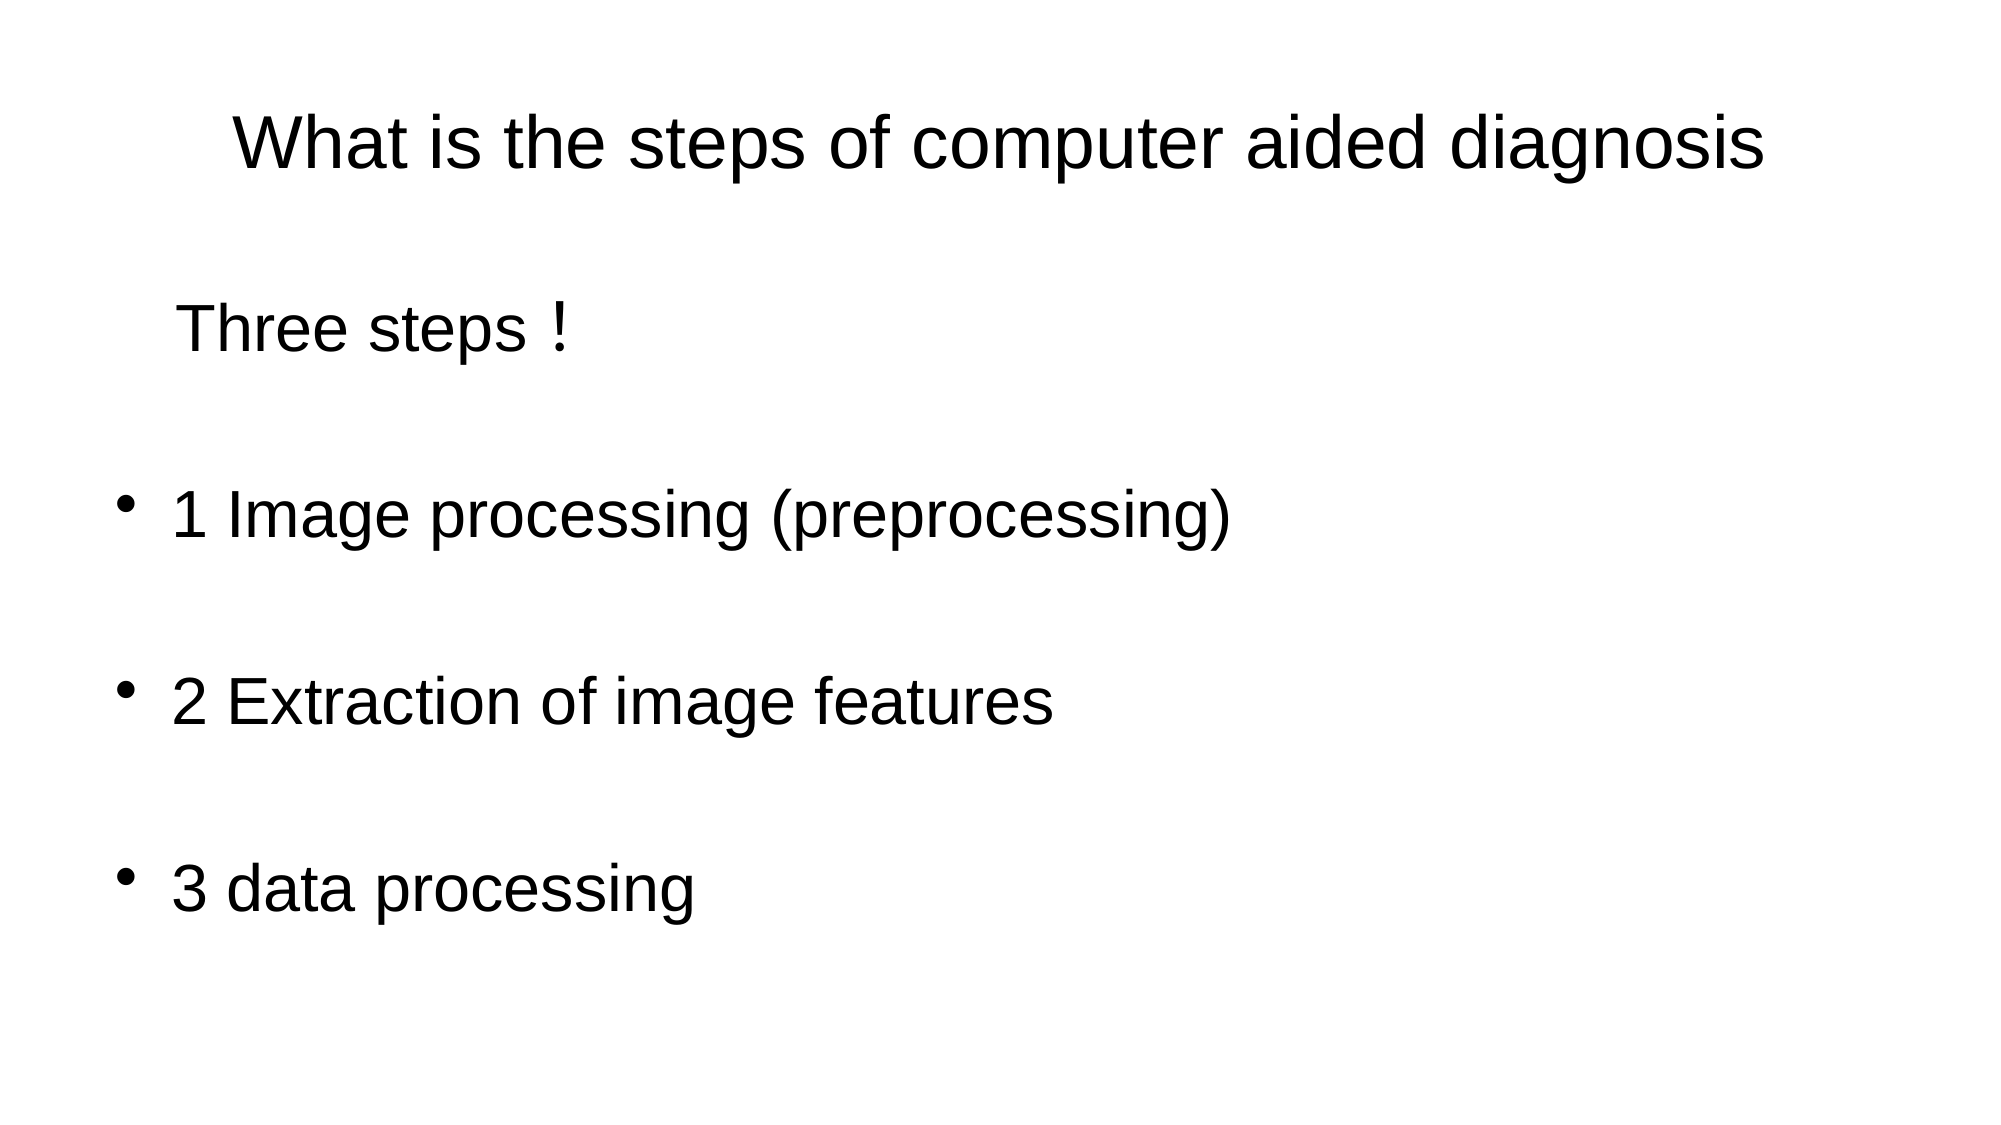

# What is the steps of computer aided diagnosis
   Three steps！

1 Image processing (preprocessing)

2 Extraction of image features

3 data processing